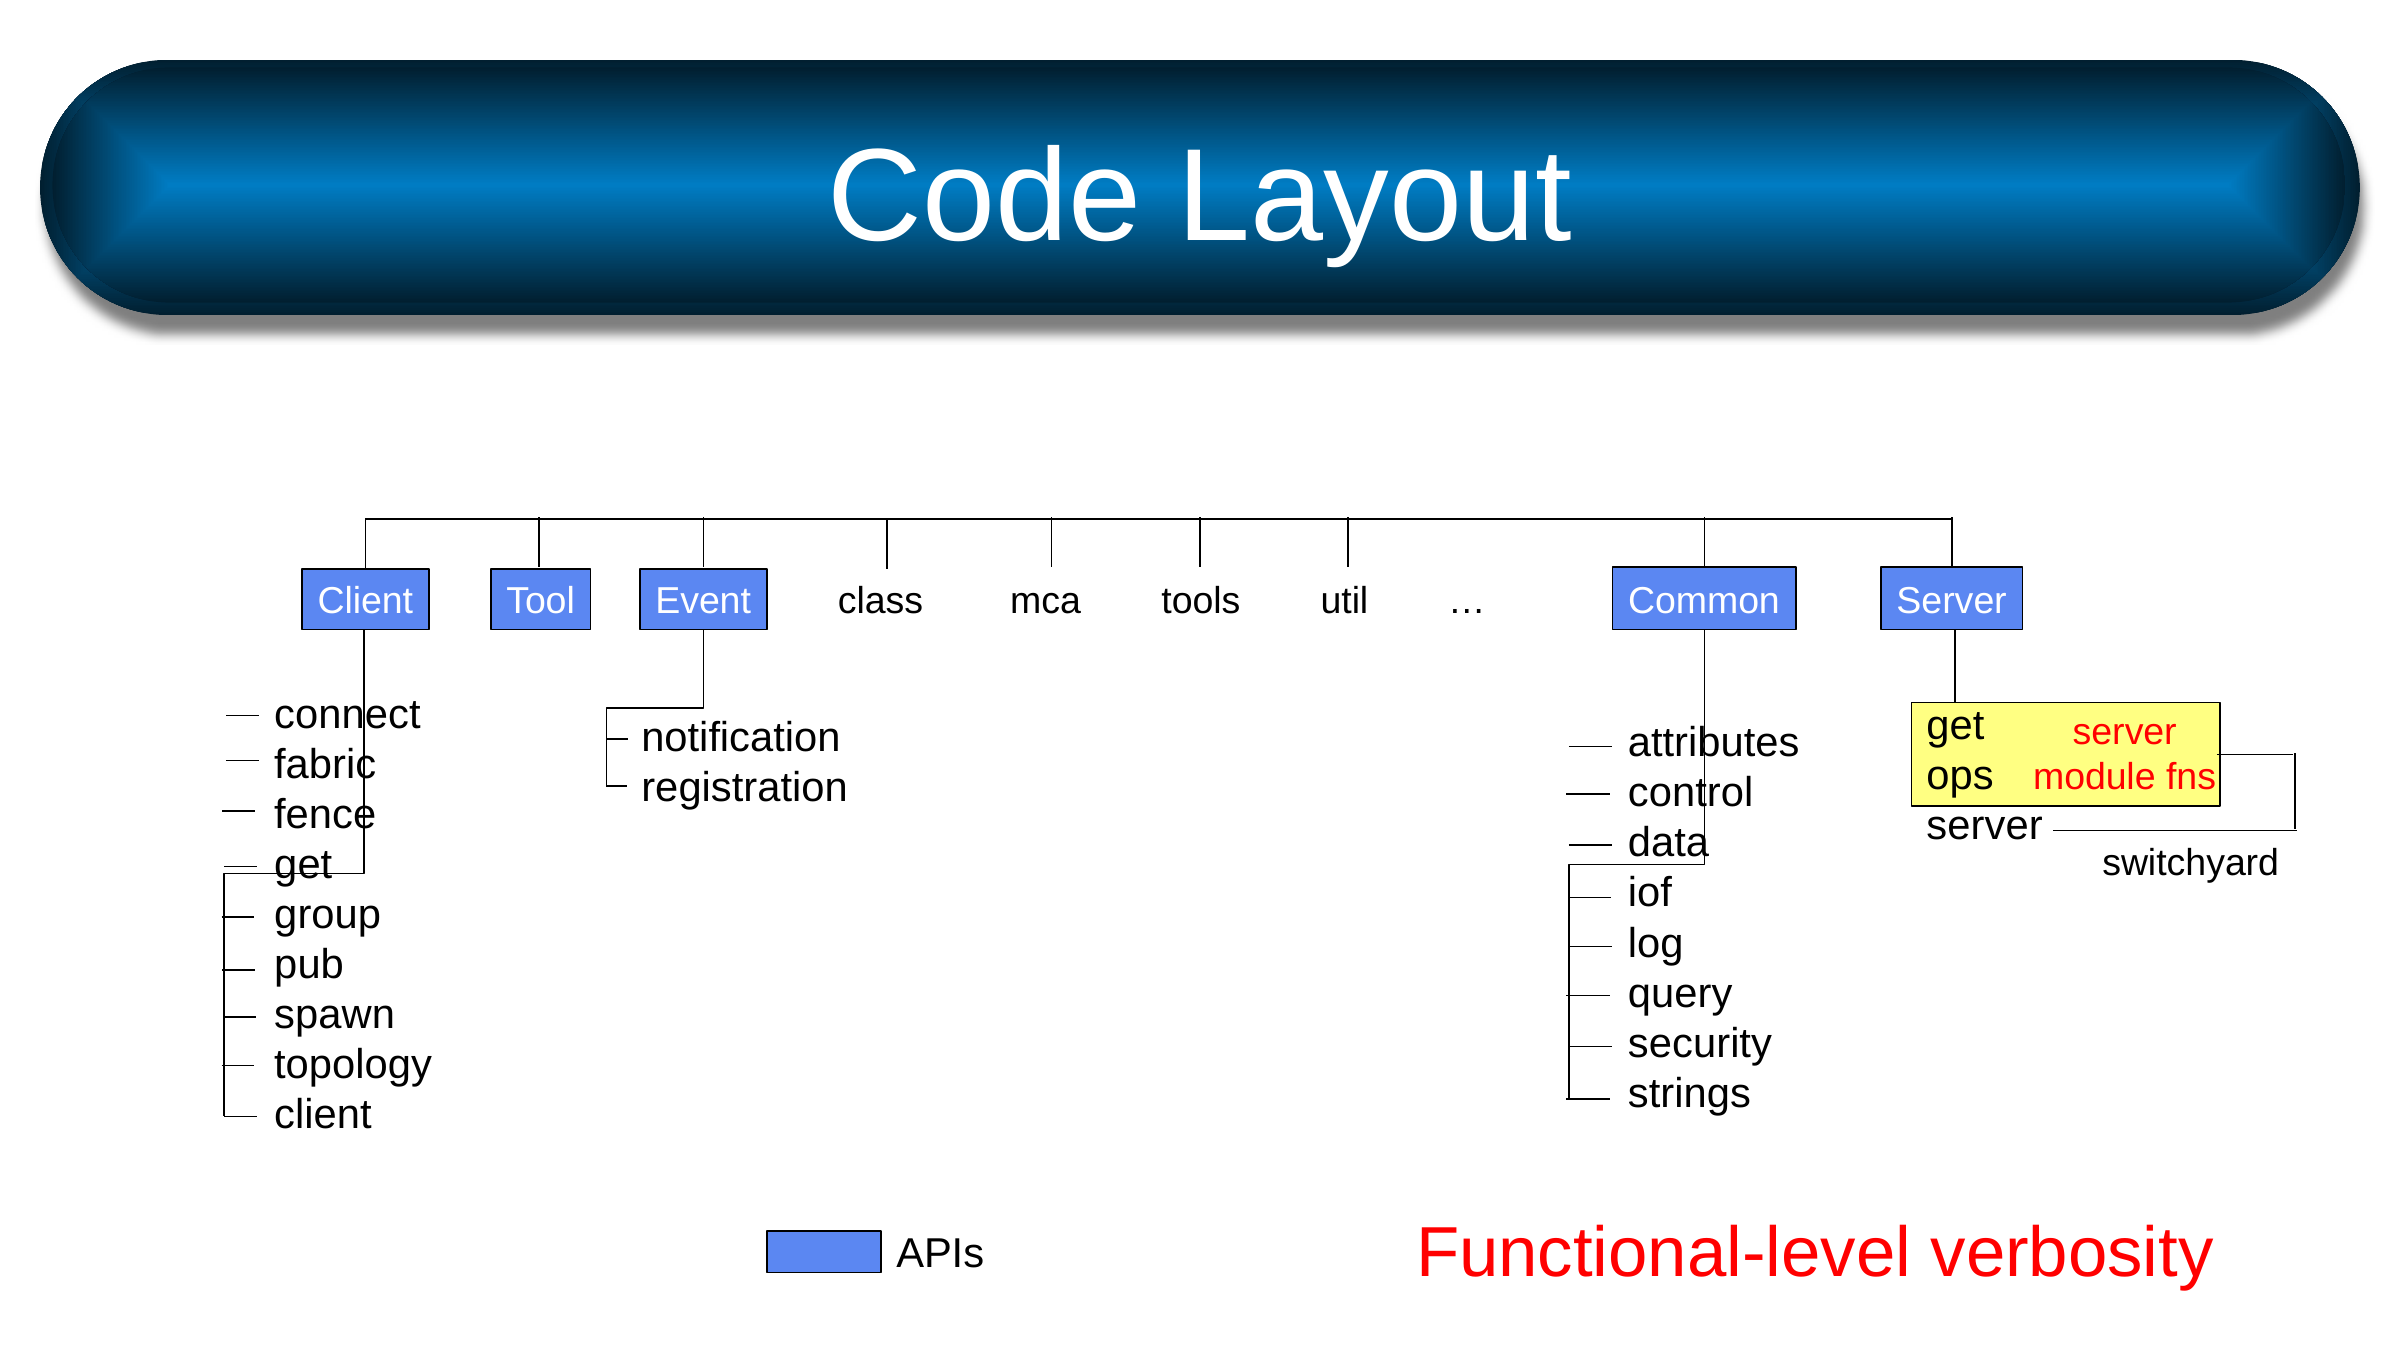

# Code Layout

Client

Tool

Event
class
mca
tools
util
…
Common
Server
connect
fabric
fence
get
group
pub
spawn
topology
client
get
ops
server
server
module fns
notification
registration

attributes
control
data
iof
log
query
security
strings
switchyard
Functional-level verbosity
APIs